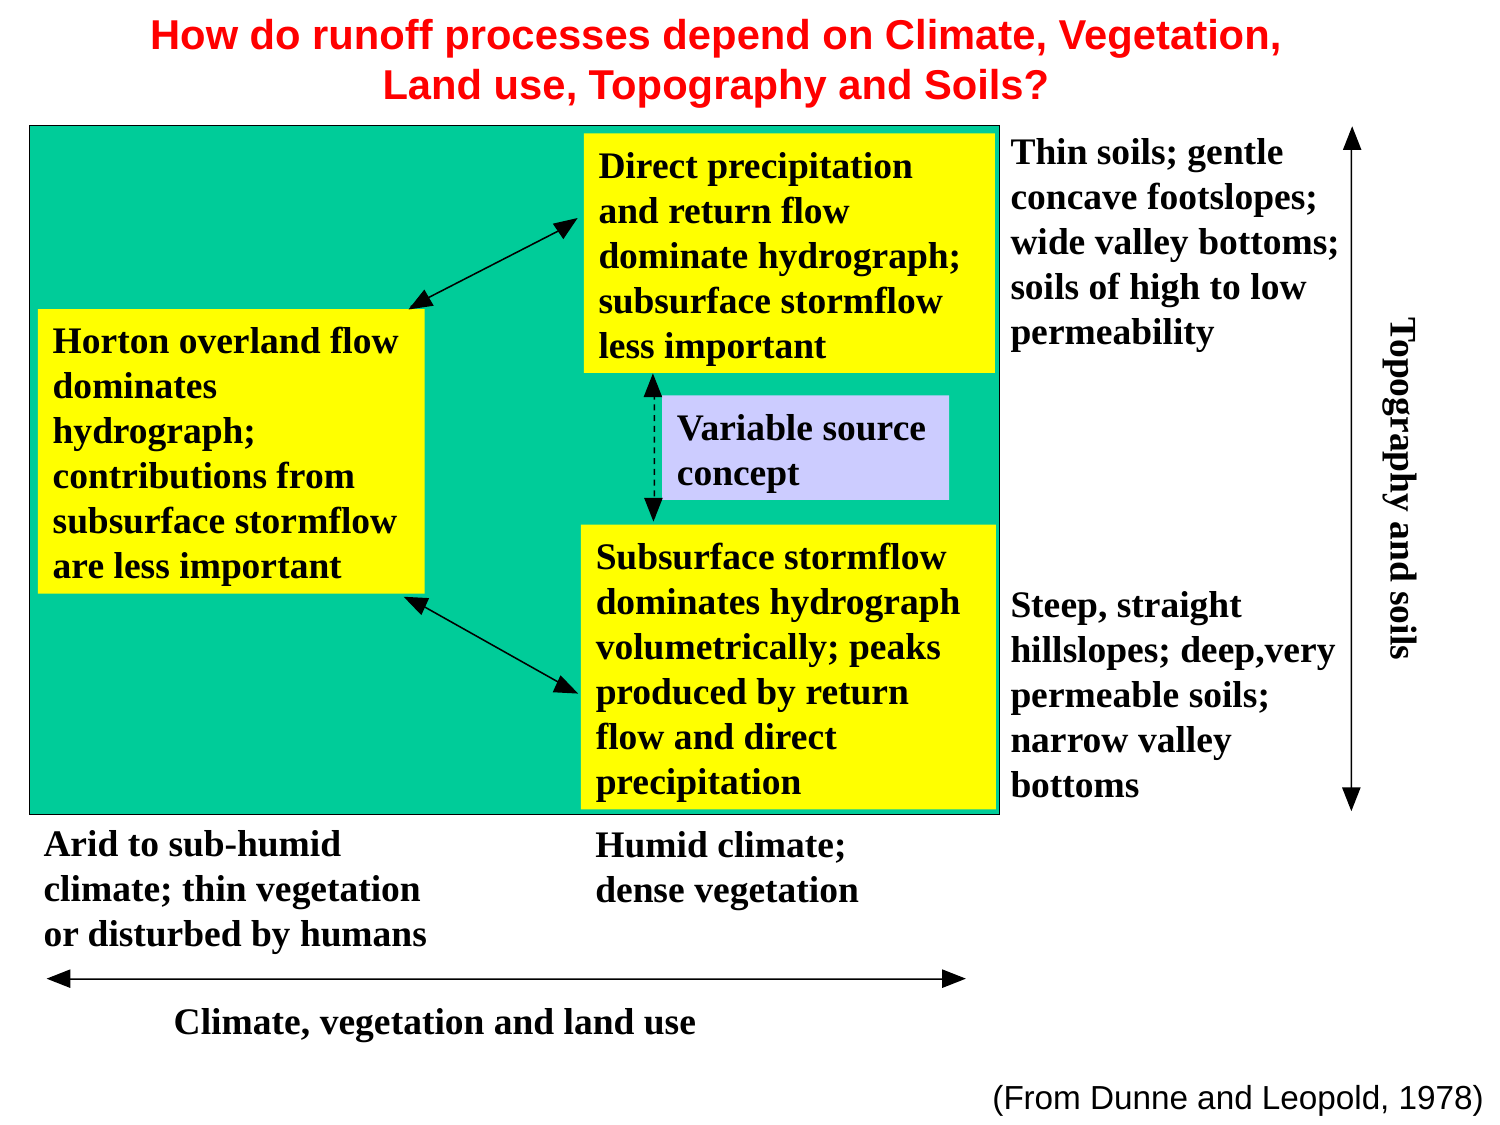

How do runoff processes depend on Climate, Vegetation, Land use, Topography and Soils?
Thin soils; gentle concave footslopes; wide valley bottoms; soils of high to low permeability

Direct precipitation and return flow dominate hydrograph; subsurface stormflow less important

Horton overland flow dominates hydrograph;  contributions from subsurface stormflow are less important

Variable source concept

Subsurface stormflow dominates hydrograph volumetrically; peaks produced by return flow and direct precipitation
Topography and soils
Steep, straight hillslopes; deep,very permeable soils; narrow valley bottoms

Arid to sub-humid climate; thin vegetation or disturbed by humans
Humid climate; dense vegetation

Climate, vegetation and land use
(From Dunne and Leopold, 1978)